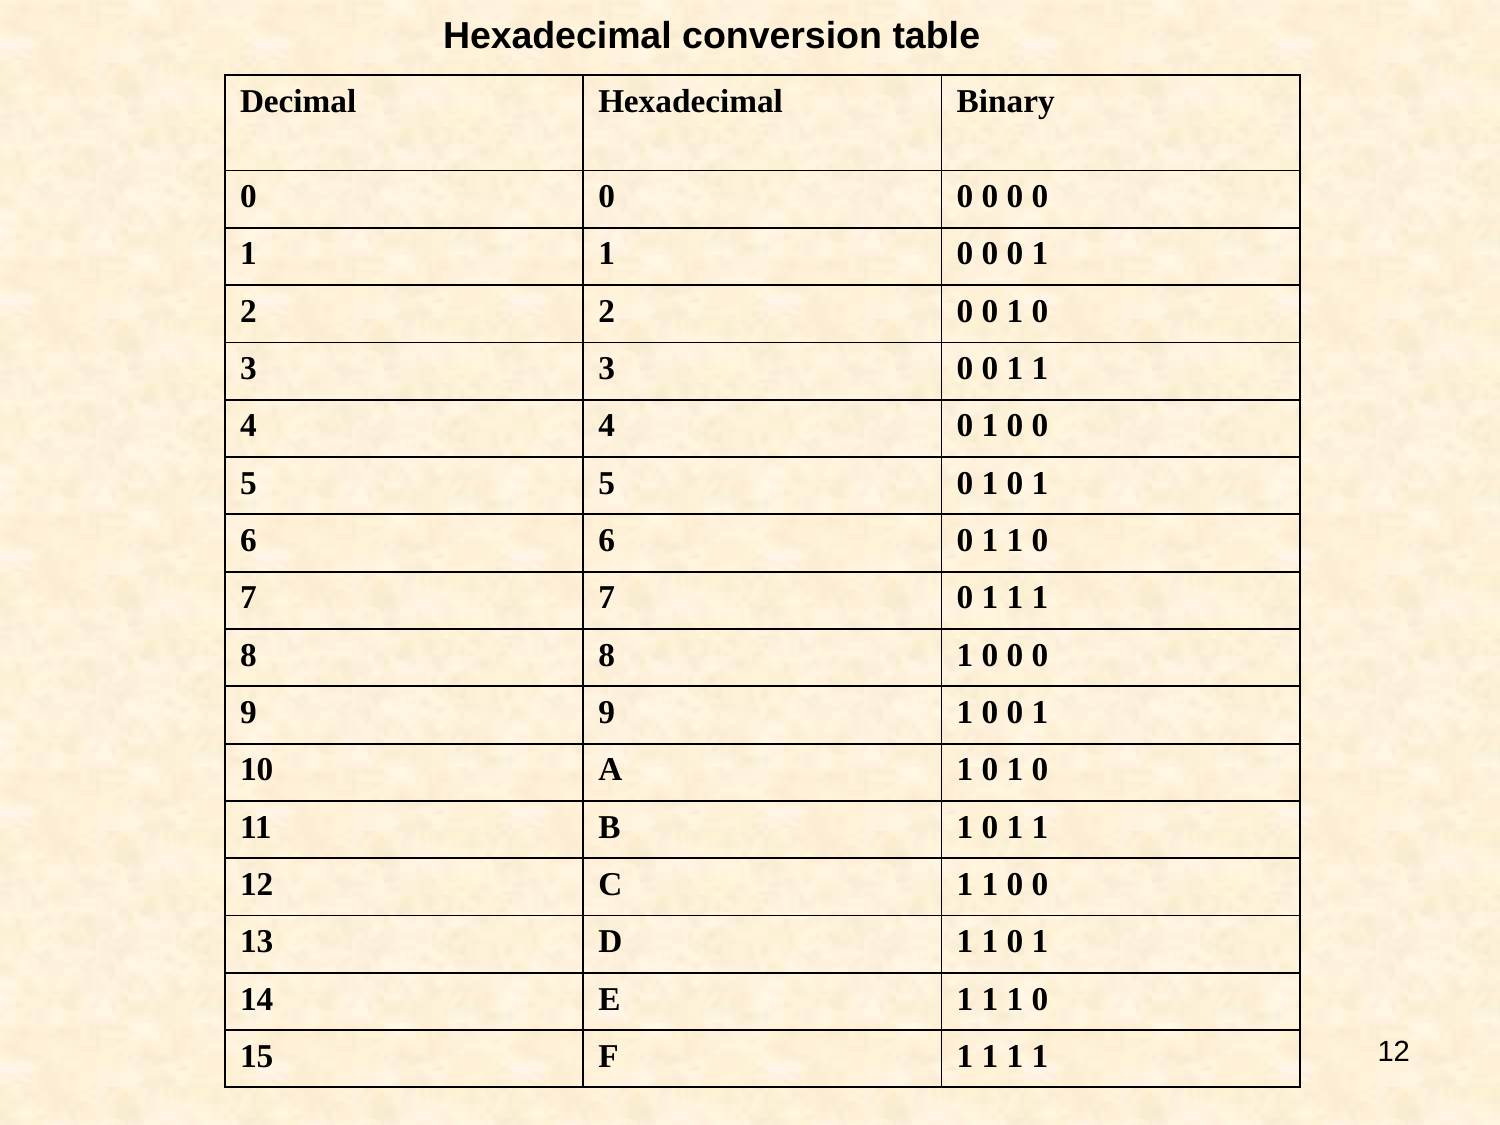

Hexadecimal conversion table
| Decimal | Hexadecimal | Binary |
| --- | --- | --- |
| 0 | 0 | 0 0 0 0 |
| 1 | 1 | 0 0 0 1 |
| 2 | 2 | 0 0 1 0 |
| 3 | 3 | 0 0 1 1 |
| 4 | 4 | 0 1 0 0 |
| 5 | 5 | 0 1 0 1 |
| 6 | 6 | 0 1 1 0 |
| 7 | 7 | 0 1 1 1 |
| 8 | 8 | 1 0 0 0 |
| 9 | 9 | 1 0 0 1 |
| 10 | A | 1 0 1 0 |
| 11 | B | 1 0 1 1 |
| 12 | C | 1 1 0 0 |
| 13 | D | 1 1 0 1 |
| 14 | E | 1 1 1 0 |
| 15 | F | 1 1 1 1 |
12